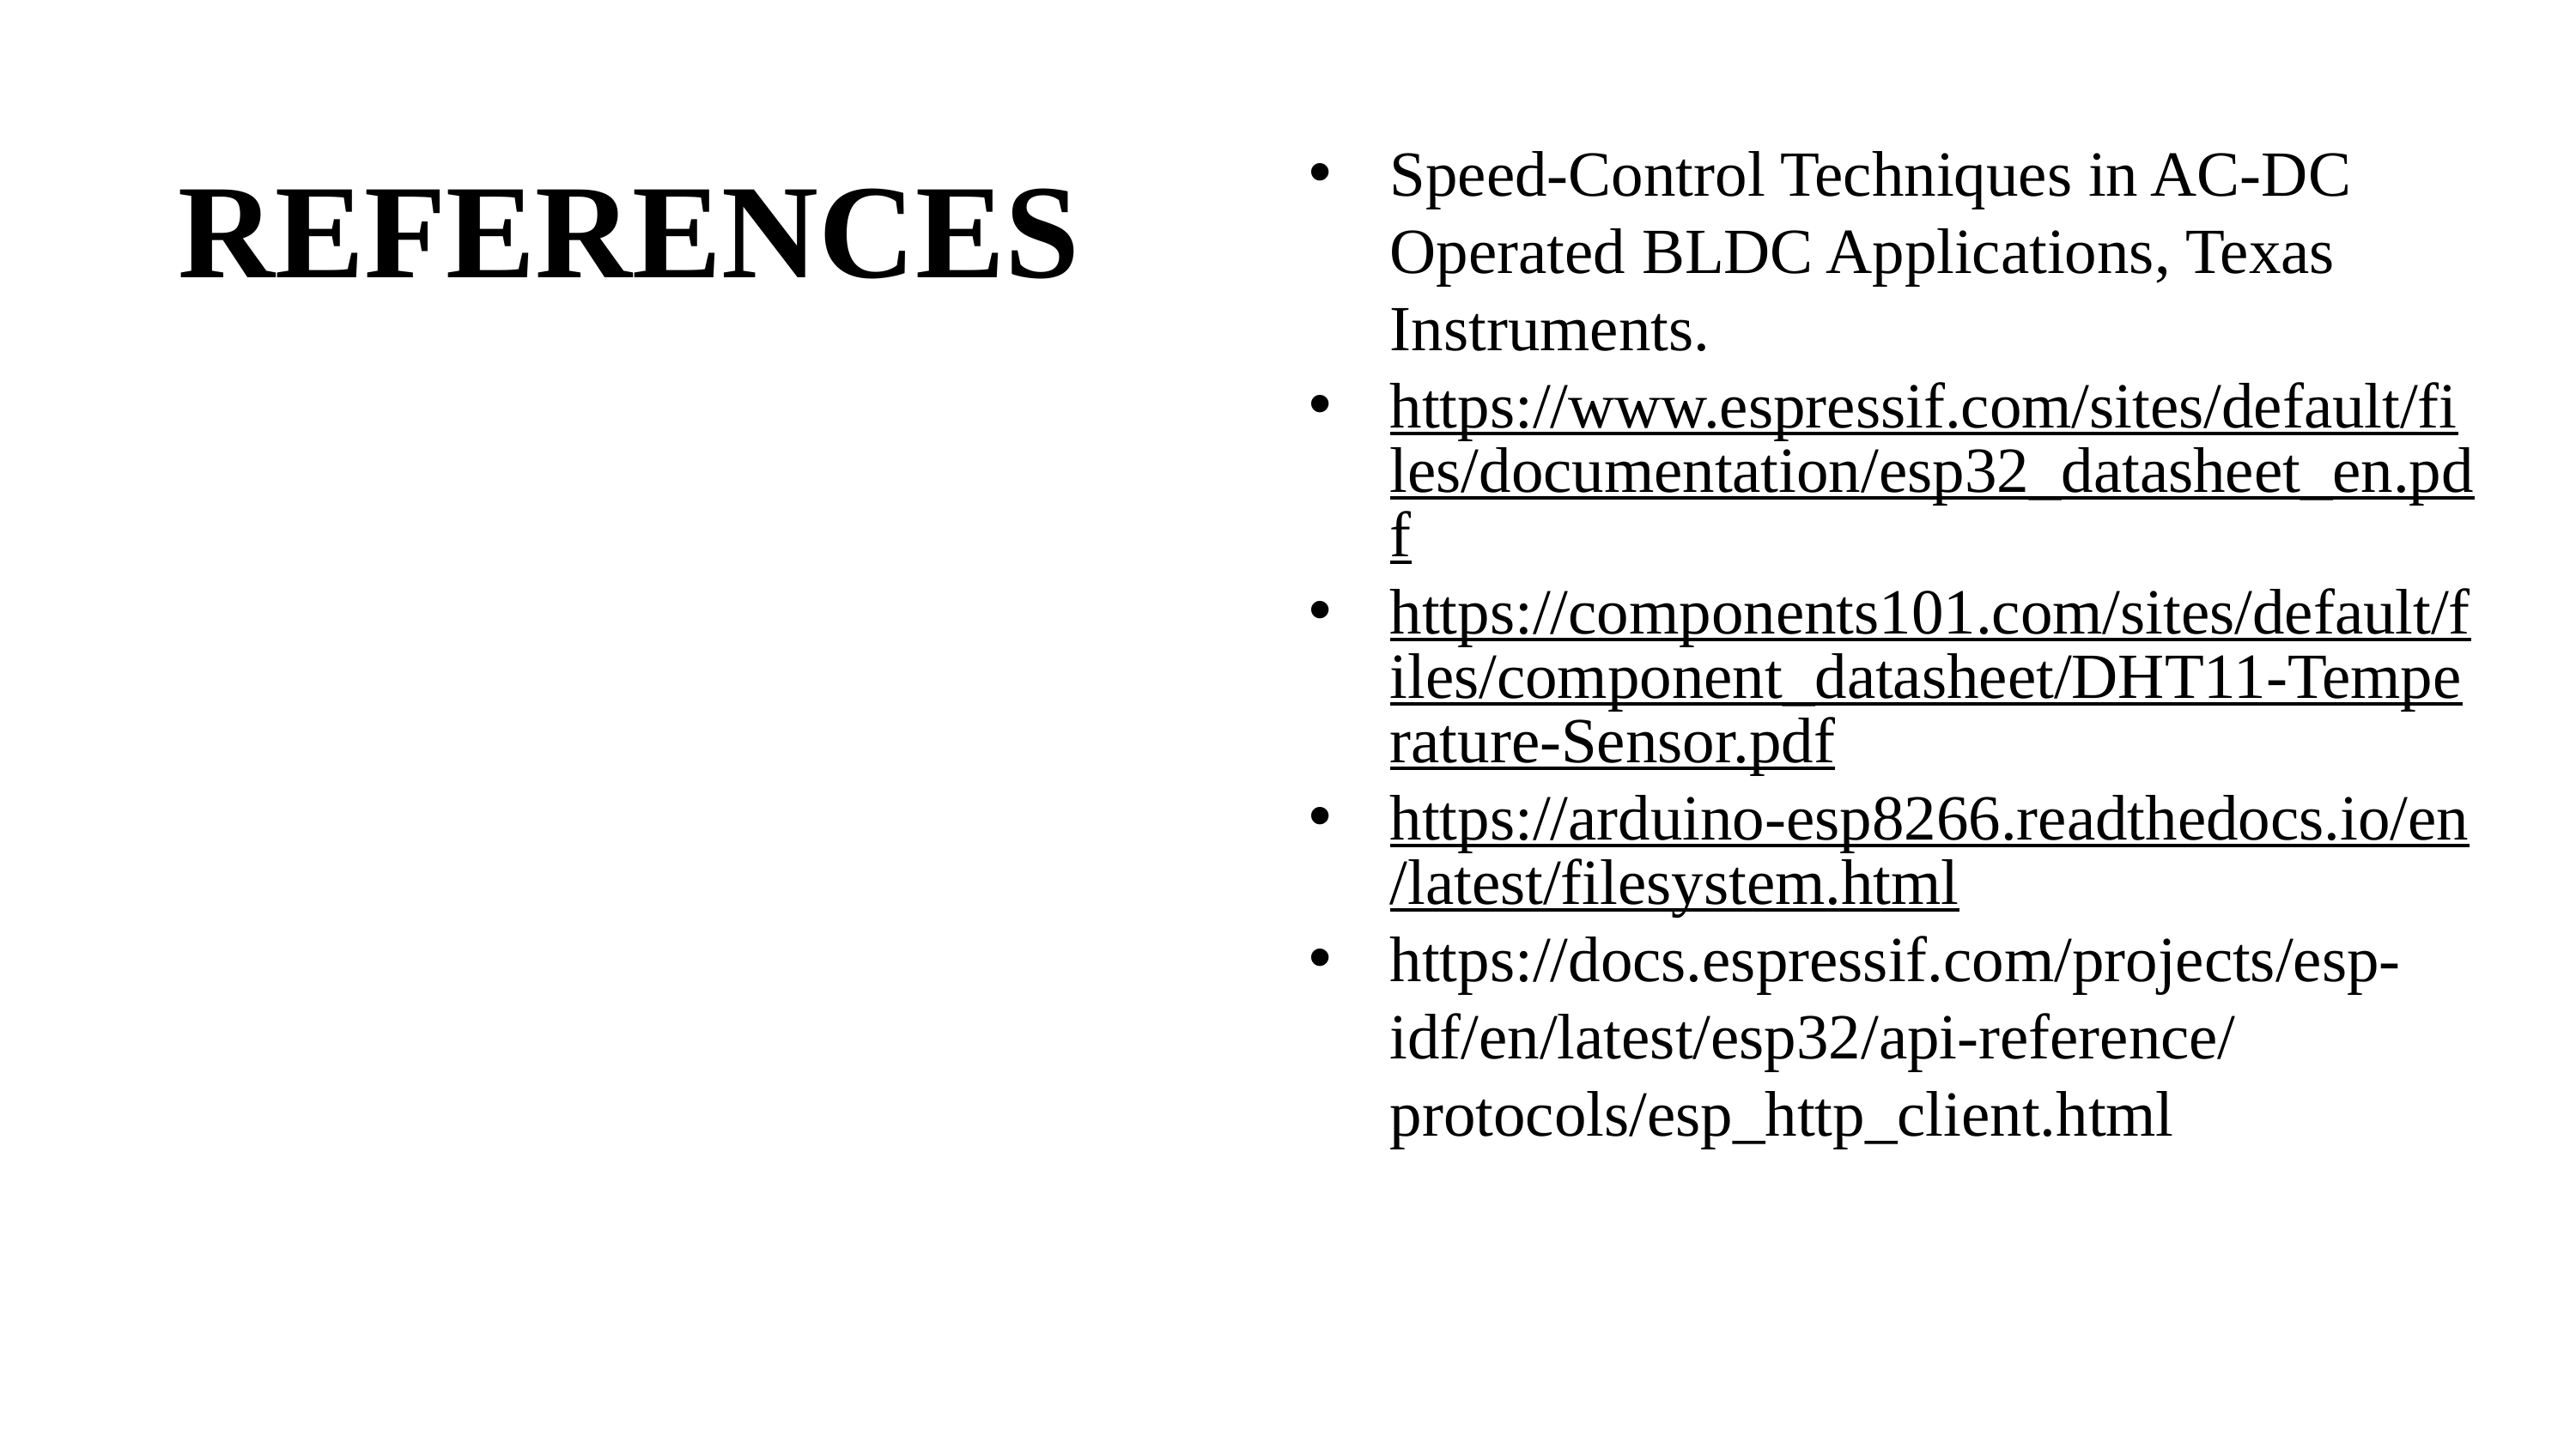

Speed-Control Techniques in AC-DC Operated BLDC Applications, Texas Instruments.
https://www.espressif.com/sites/default/files/documentation/esp32_datasheet_en.pdf
https://components101.com/sites/default/files/component_datasheet/DHT11-Temperature-Sensor.pdf
https://arduino-esp8266.readthedocs.io/en/latest/filesystem.html
https://docs.espressif.com/projects/esp-idf/en/latest/esp32/api-reference/protocols/esp_http_client.html

# REFERENCES